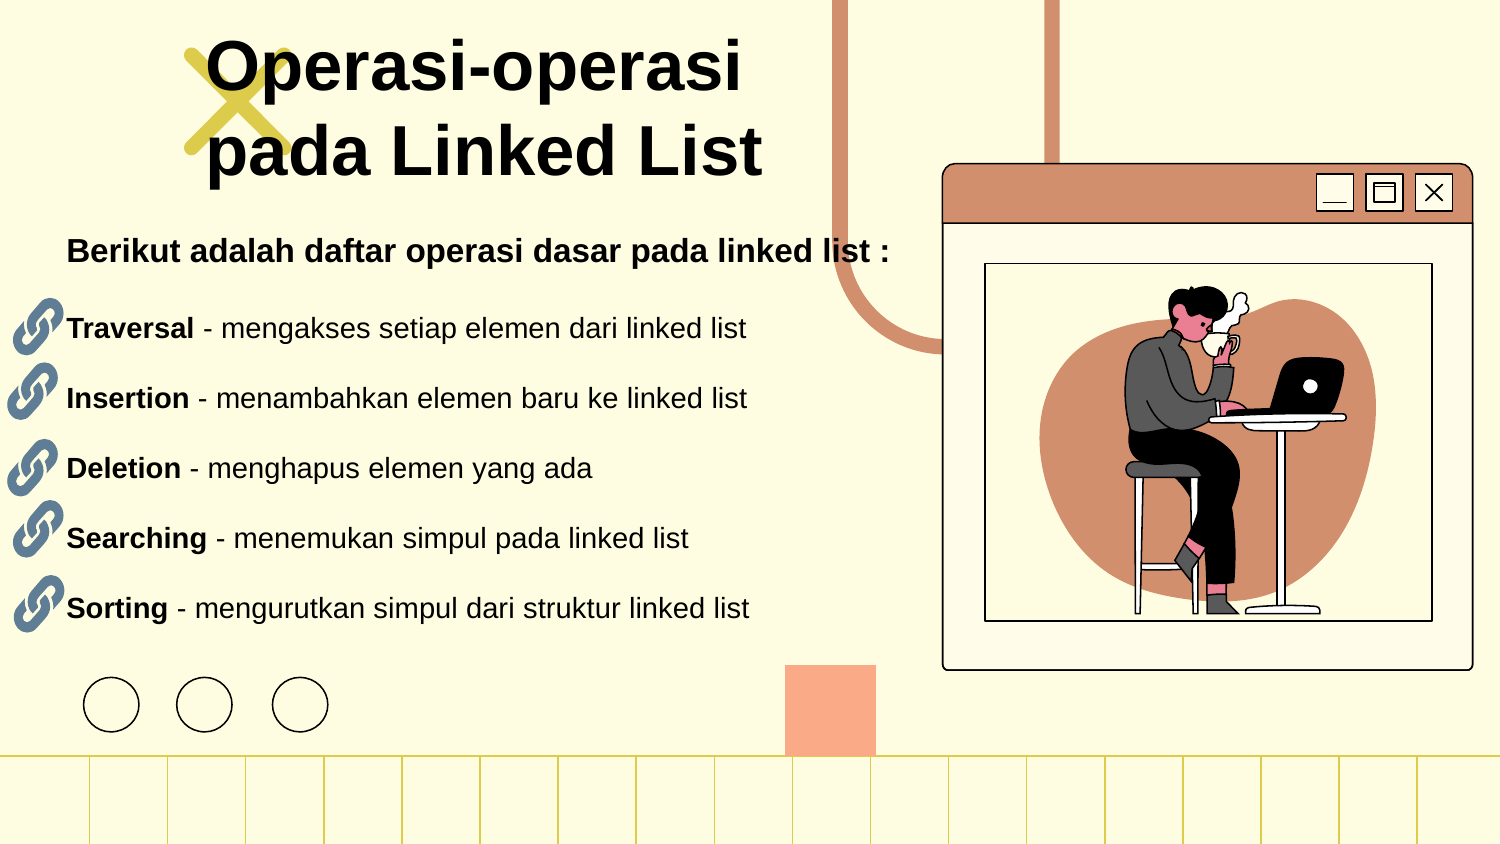

# Operasi-operasi pada Linked List

Berikut adalah daftar operasi dasar pada linked list :

Traversal - mengakses setiap elemen dari linked list

Insertion - menambahkan elemen baru ke linked list

Deletion - menghapus elemen yang ada

Searching - menemukan simpul pada linked list

Sorting - mengurutkan simpul dari struktur linked list